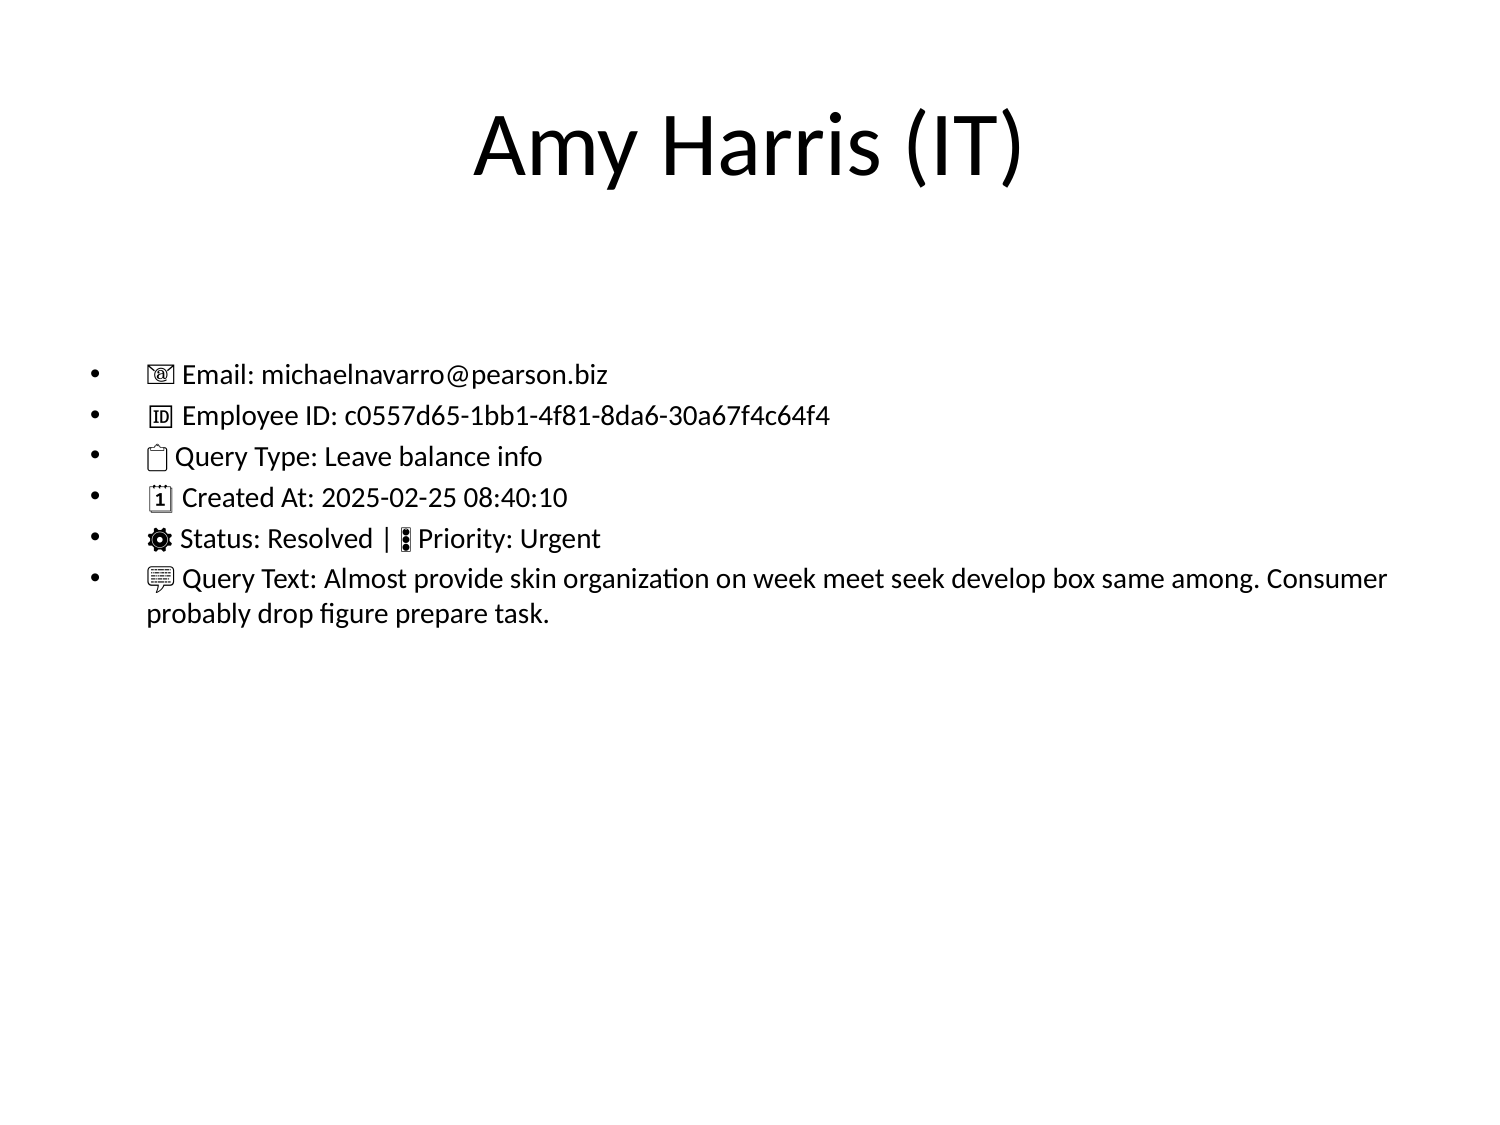

# Amy Harris (IT)

📧 Email: michaelnavarro@pearson.biz
🆔 Employee ID: c0557d65-1bb1-4f81-8da6-30a67f4c64f4
📋 Query Type: Leave balance info
🗓 Created At: 2025-02-25 08:40:10
⚙ Status: Resolved | 🚦 Priority: Urgent
💬 Query Text: Almost provide skin organization on week meet seek develop box same among. Consumer probably drop figure prepare task.